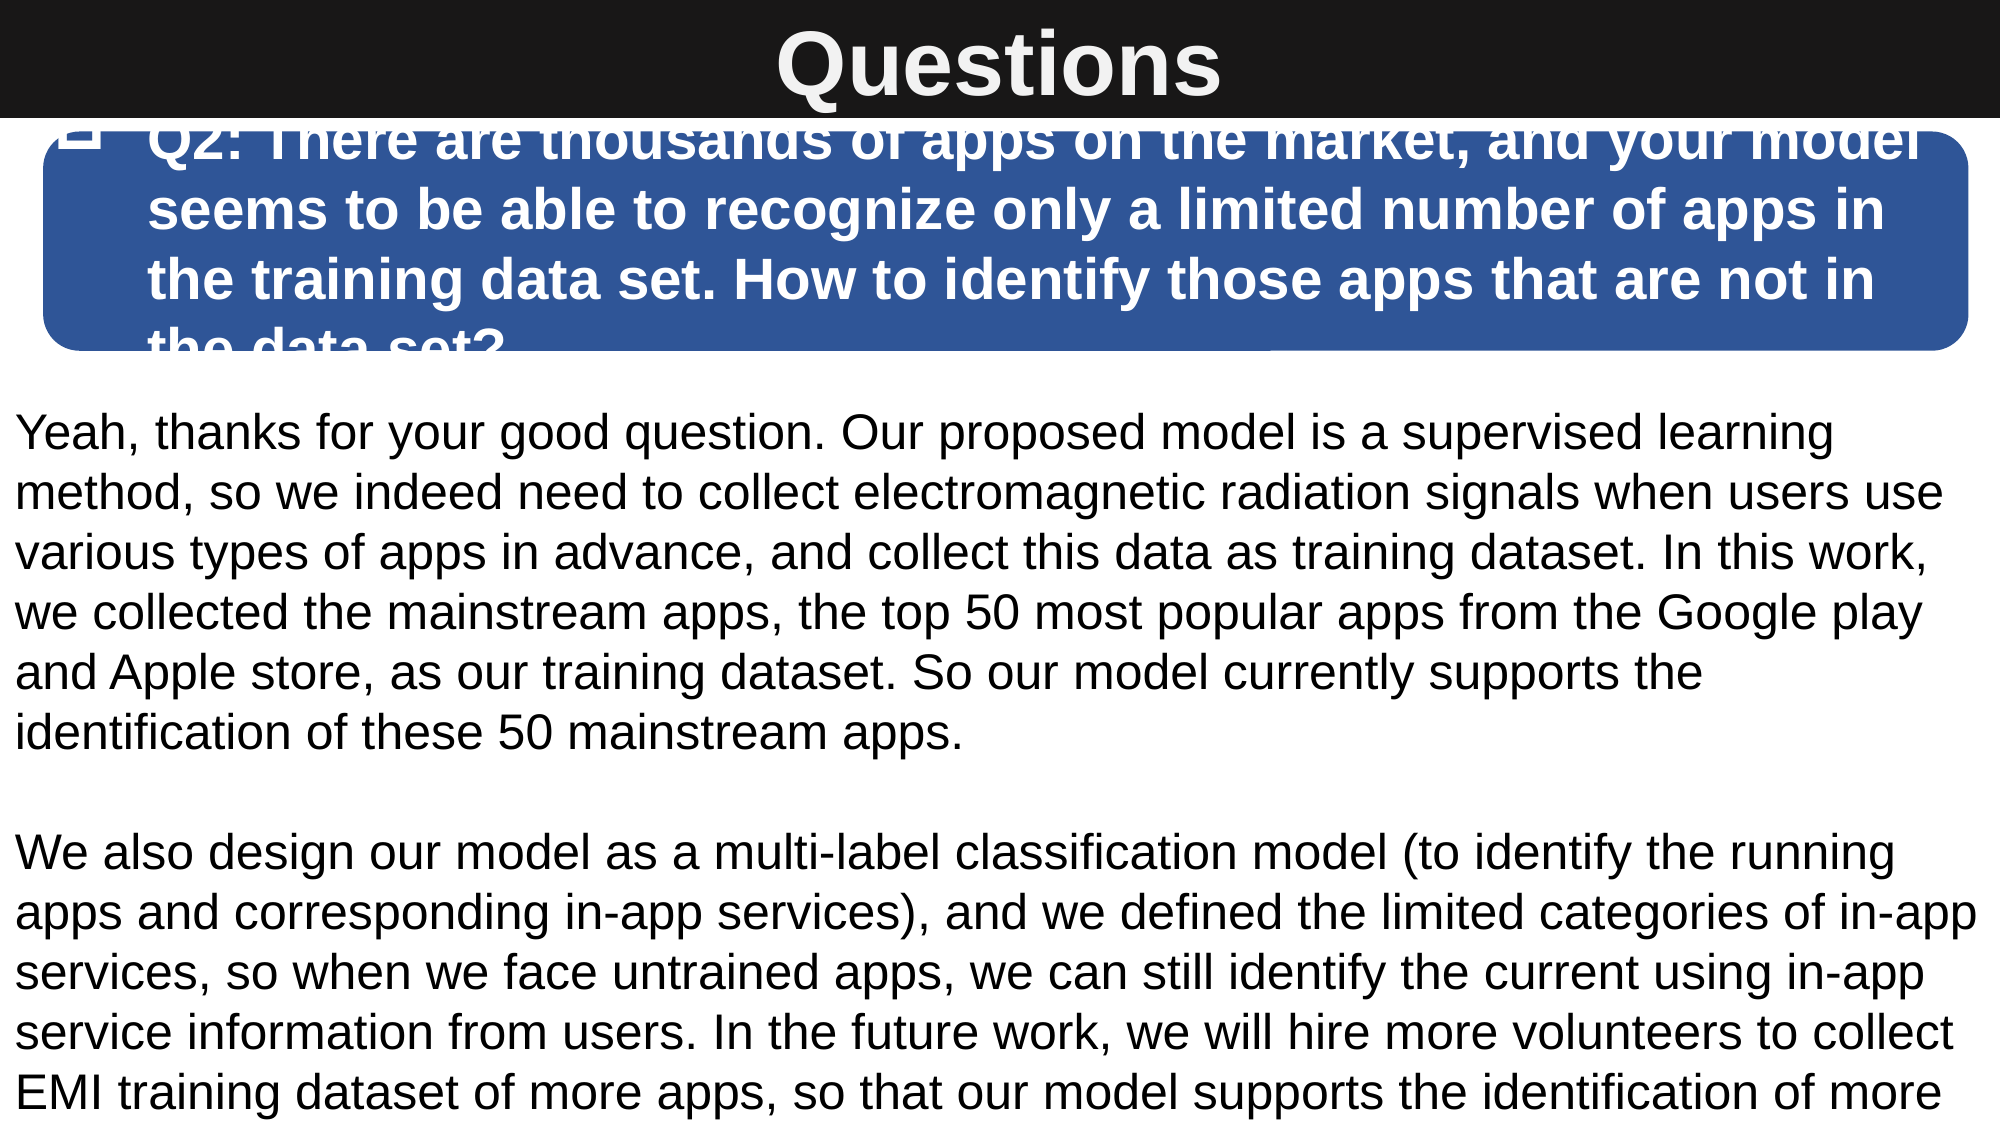

Questions
Q2: There are thousands of apps on the market, and your model seems to be able to recognize only a limited number of apps in the training data set. How to identify those apps that are not in the data set?
Yeah, thanks for your good question. Our proposed model is a supervised learning method, so we indeed need to collect electromagnetic radiation signals when users use various types of apps in advance, and collect this data as training dataset. In this work, we collected the mainstream apps, the top 50 most popular apps from the Google play and Apple store, as our training dataset. So our model currently supports the identification of these 50 mainstream apps.

We also design our model as a multi-label classification model (to identify the running apps and corresponding in-app services), and we defined the limited categories of in-app services, so when we face untrained apps, we can still identify the current using in-app service information from users. In the future work, we will hire more volunteers to collect EMI training dataset of more apps, so that our model supports the identification of more apps.